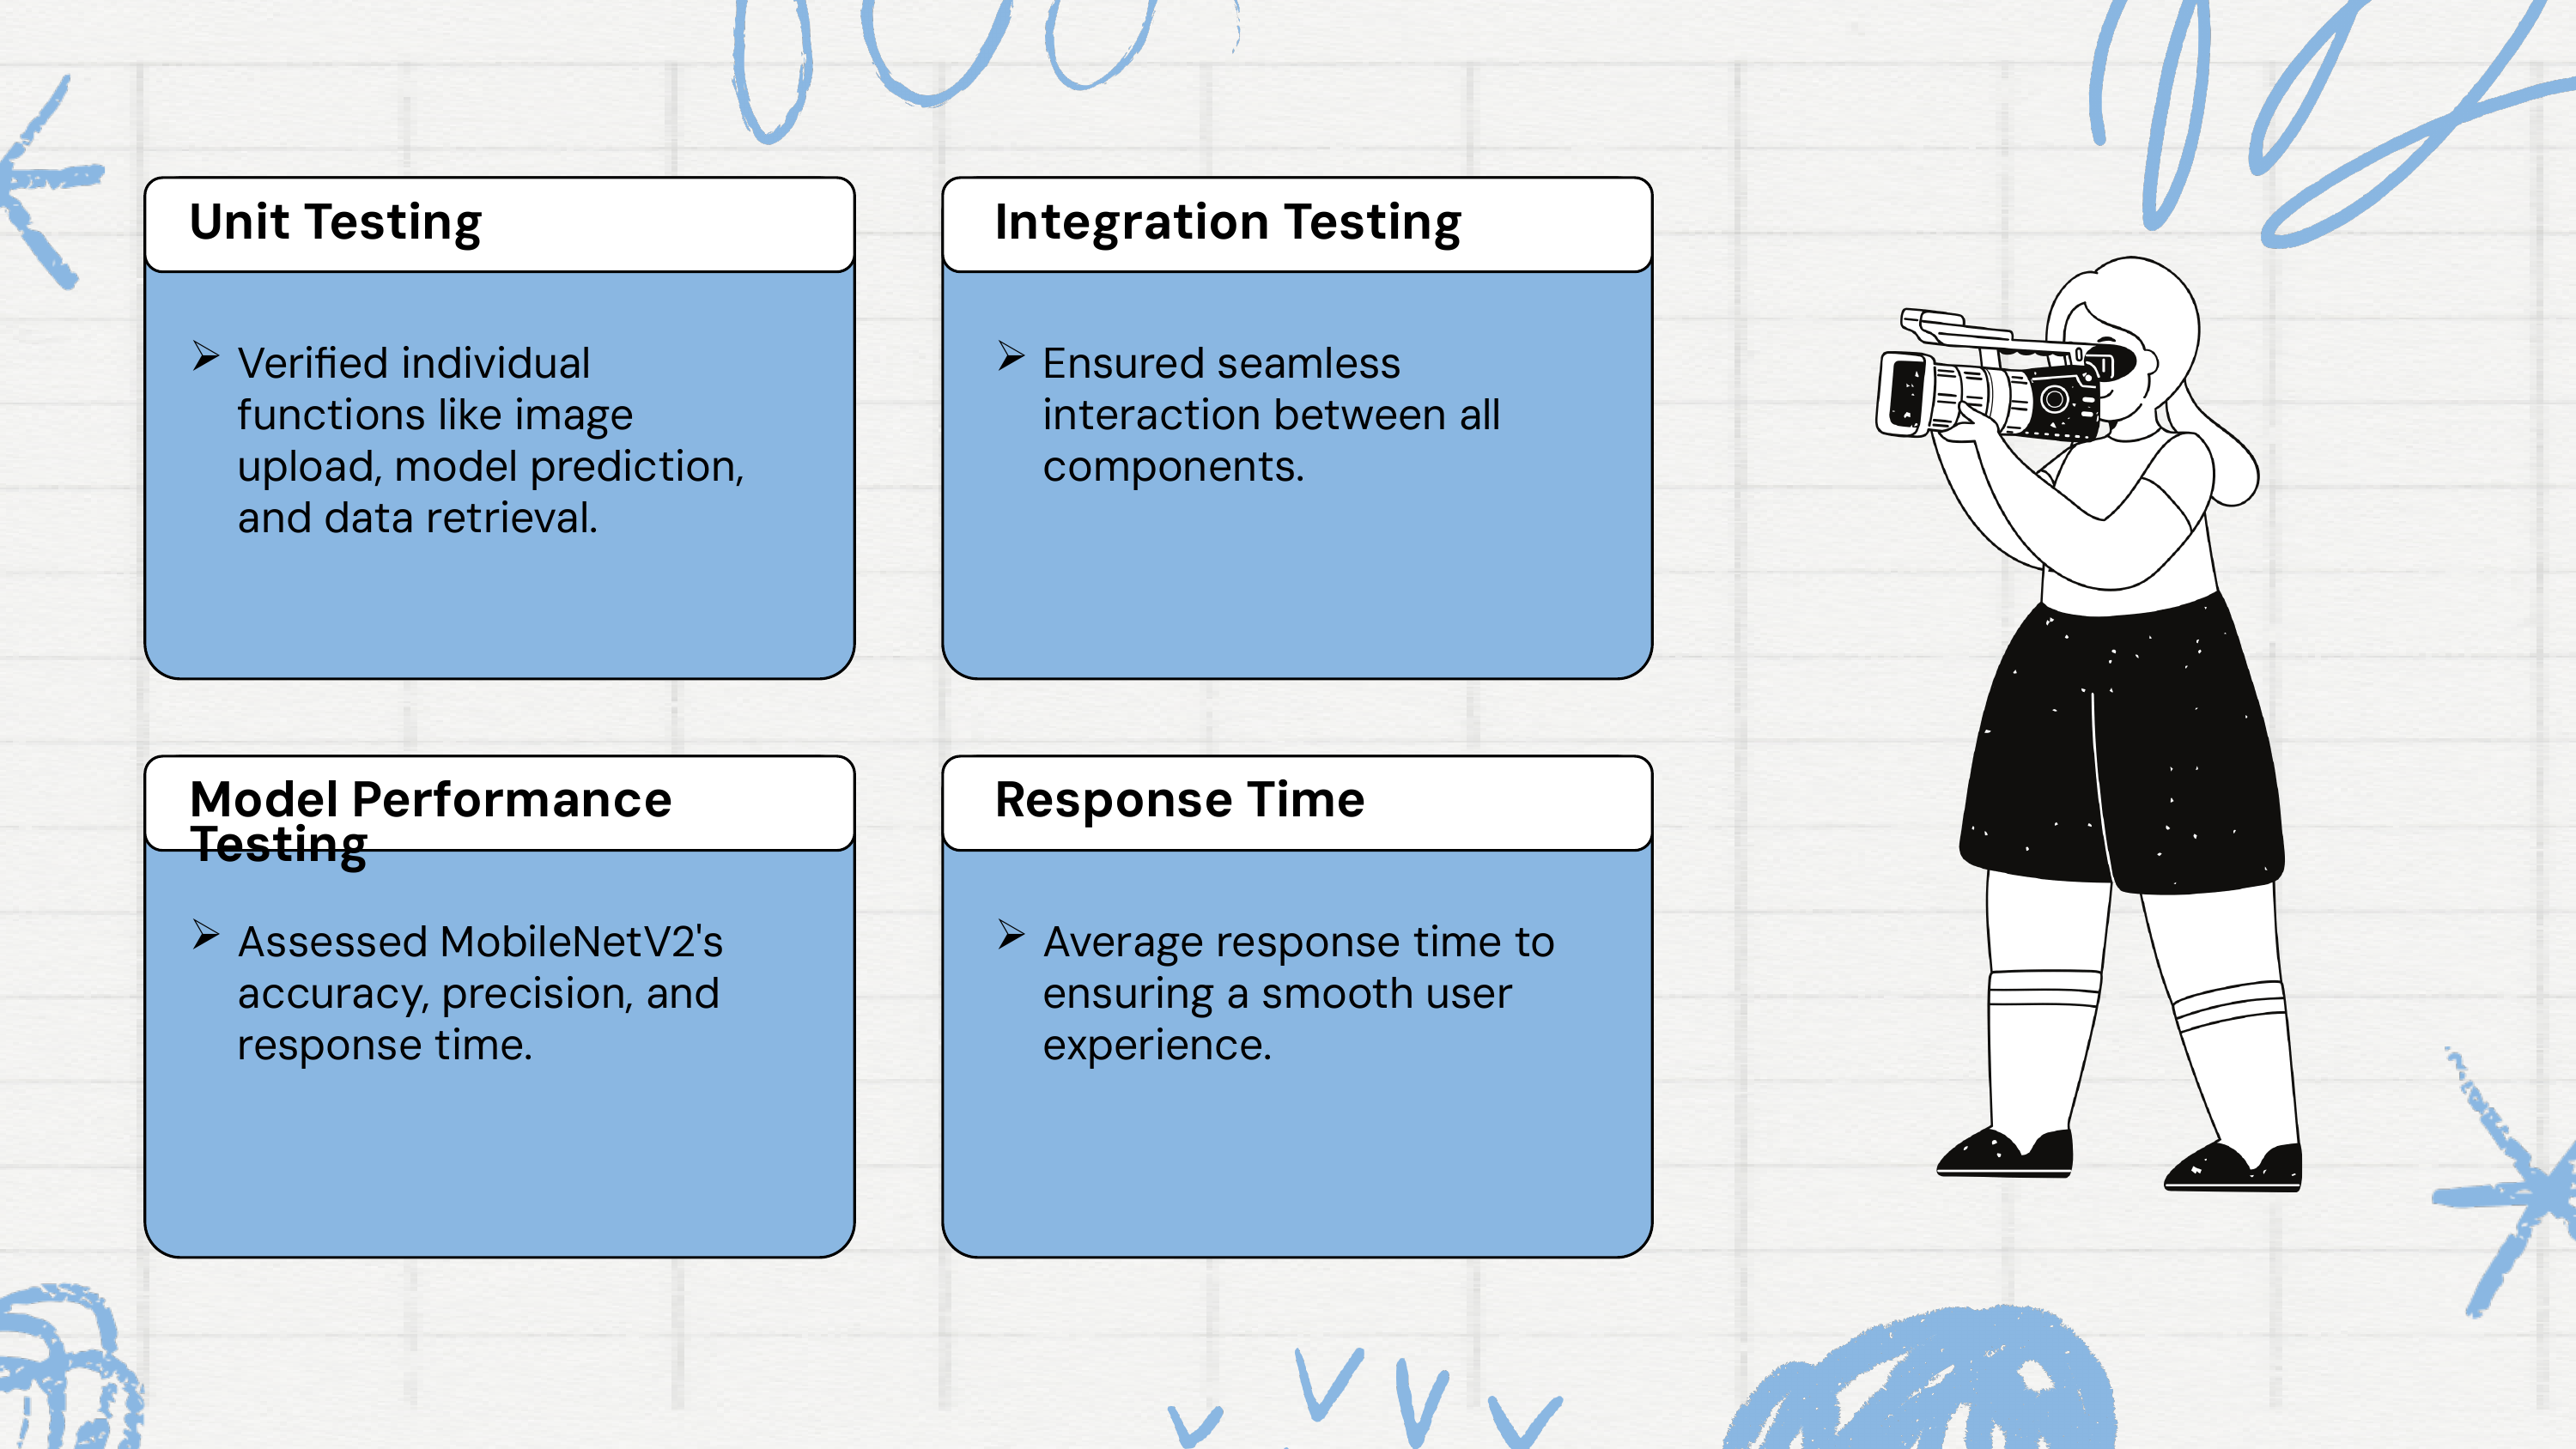

Unit Testing
Integration Testing

Verified individual functions like image upload, model prediction, and data retrieval.
Ensured seamless interaction between all components.

Model Performance Testing
Response Time
Assessed MobileNetV2's accuracy, precision, and response time.
Average response time to ensuring a smooth user experience.